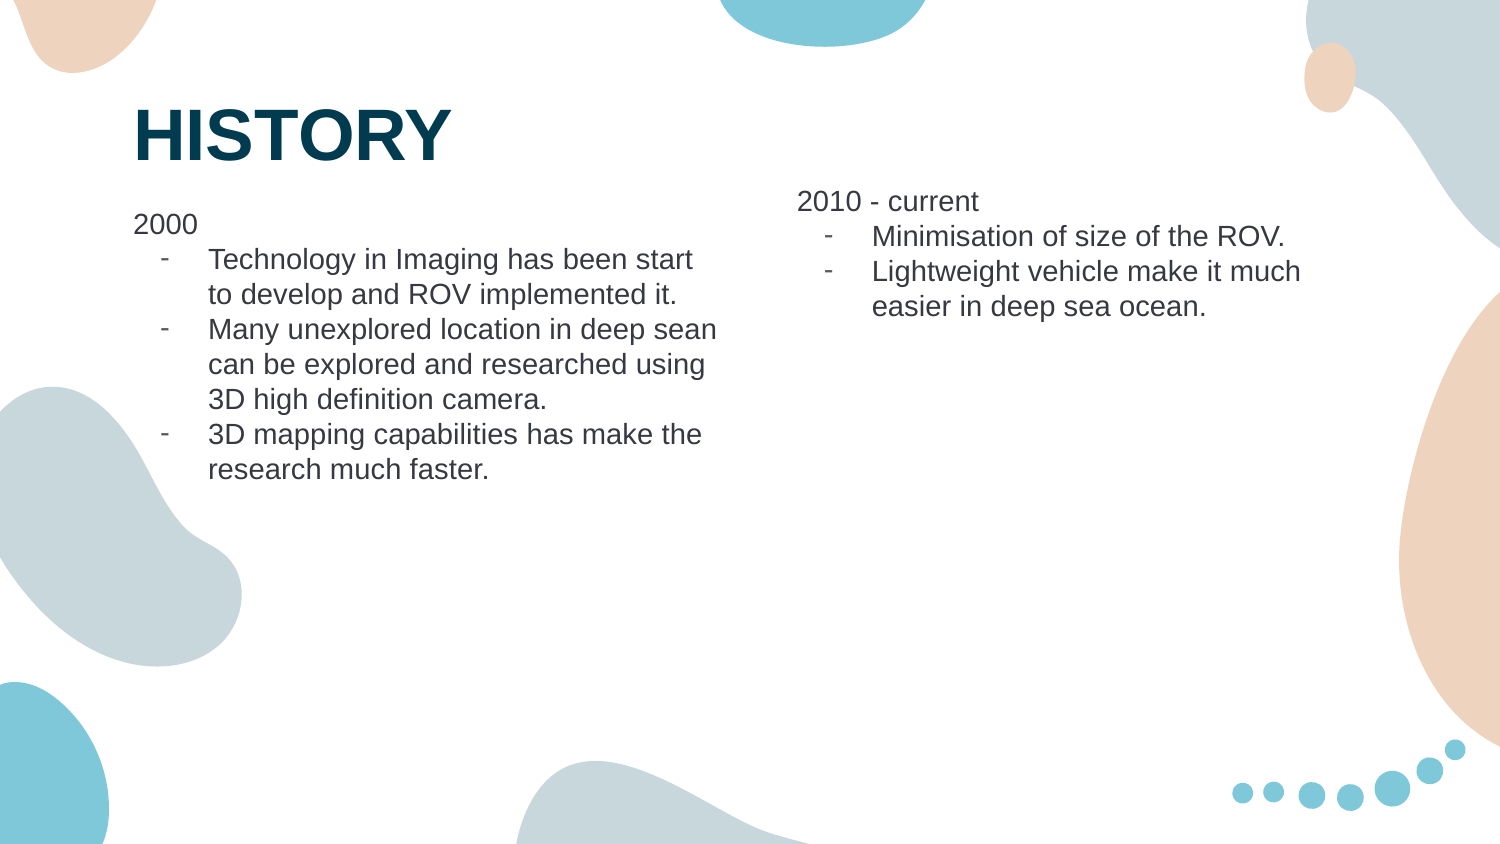

# HISTORY
2010 - current
Minimisation of size of the ROV.
Lightweight vehicle make it much easier in deep sea ocean.
2000
Technology in Imaging has been start to develop and ROV implemented it.
Many unexplored location in deep sean can be explored and researched using 3D high definition camera.
3D mapping capabilities has make the research much faster.